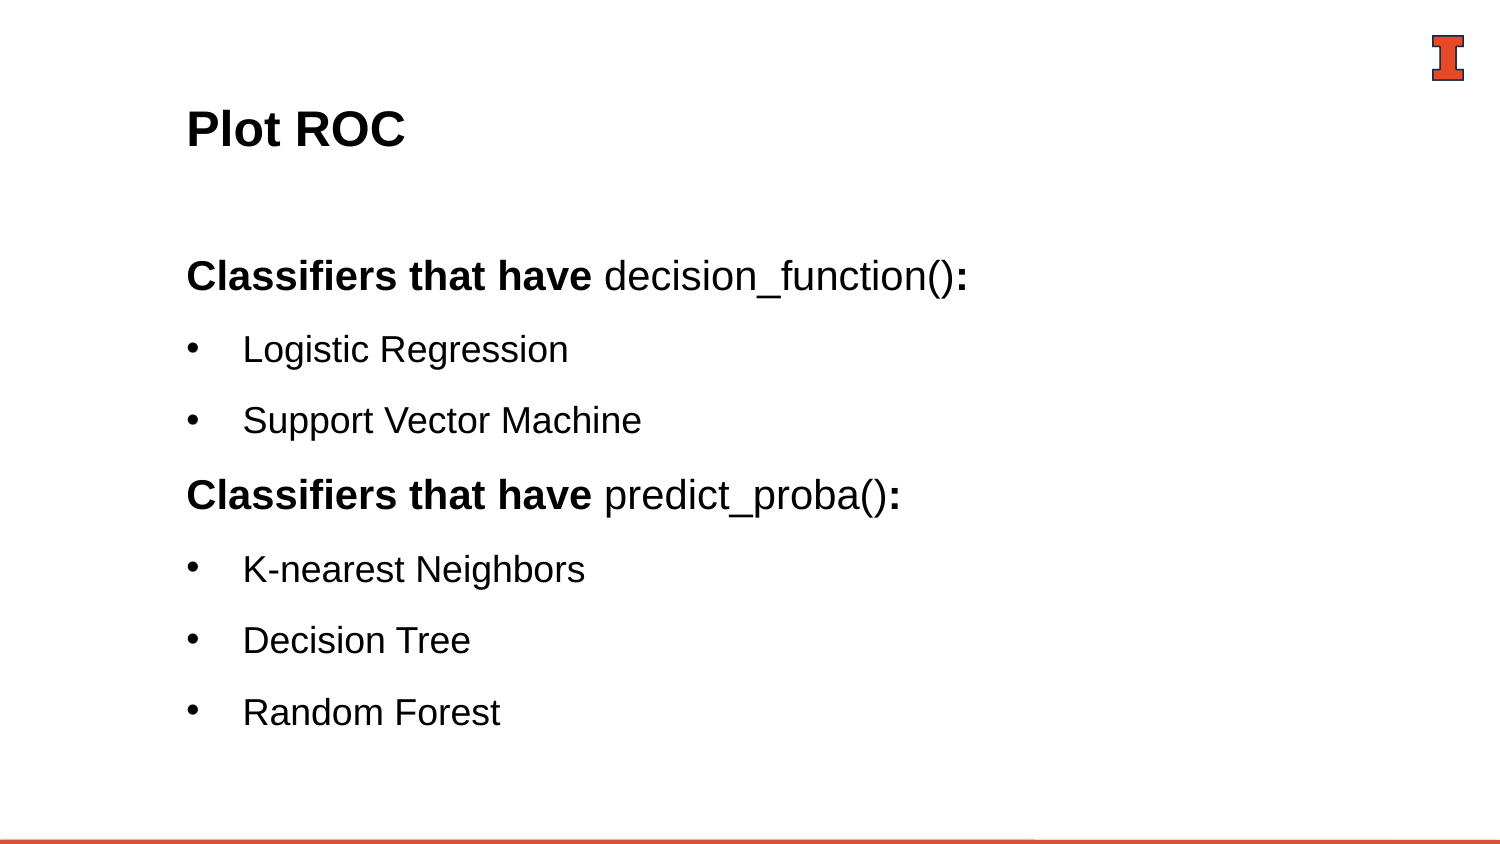

# Plot ROC
Classifiers that have decision_function():
Logistic Regression
Support Vector Machine
Classifiers that have predict_proba():
K-nearest Neighbors
Decision Tree
Random Forest